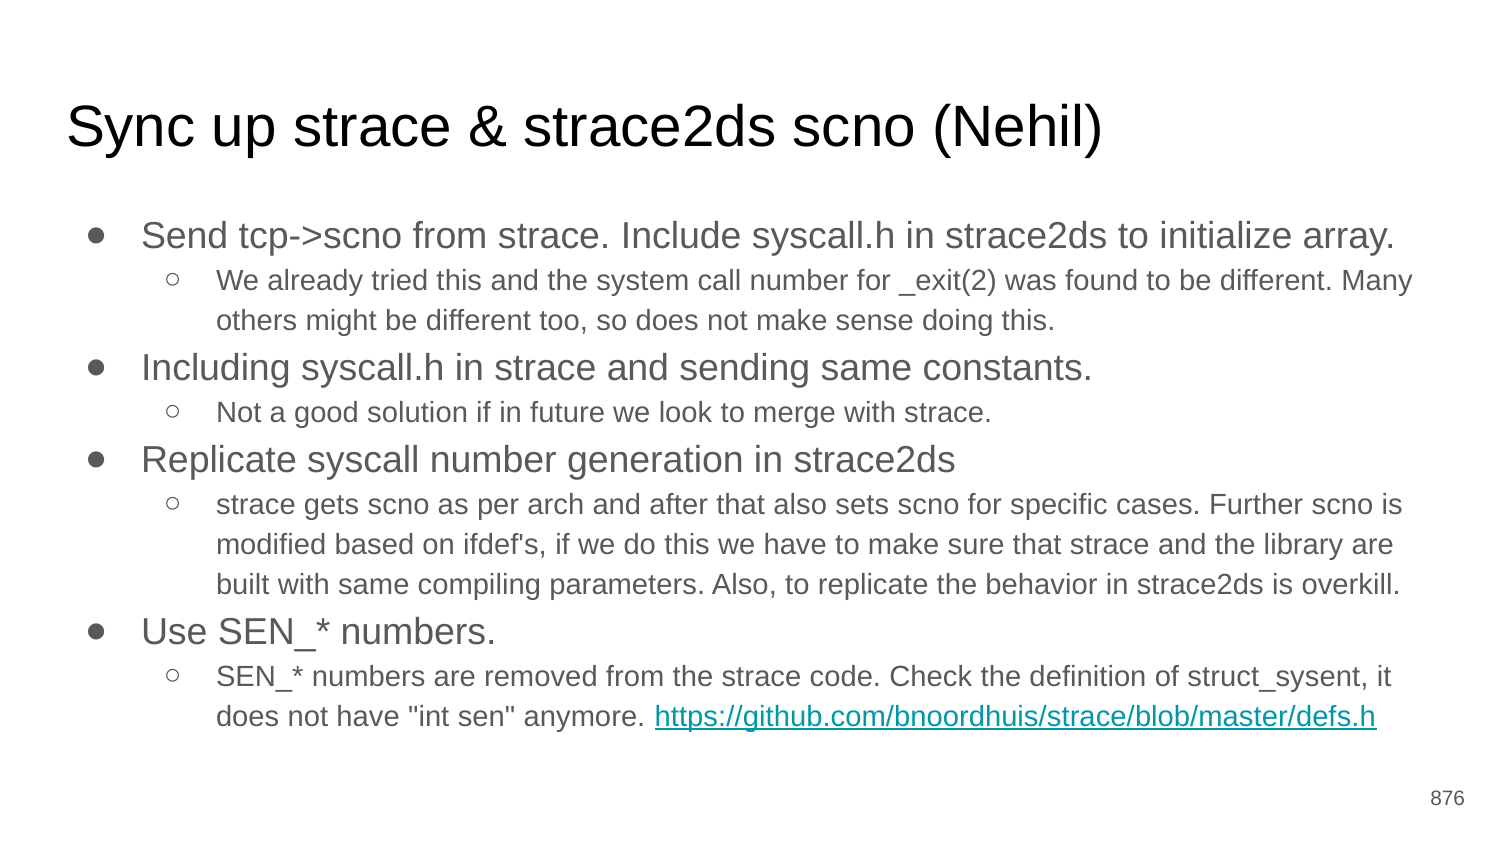

# Sync up strace & strace2ds scno (Nehil)
Send tcp->scno from strace. Include syscall.h in strace2ds to initialize array.
We already tried this and the system call number for _exit(2) was found to be different. Many others might be different too, so does not make sense doing this.
Including syscall.h in strace and sending same constants.
Not a good solution if in future we look to merge with strace.
Replicate syscall number generation in strace2ds
strace gets scno as per arch and after that also sets scno for specific cases. Further scno is modified based on ifdef's, if we do this we have to make sure that strace and the library are built with same compiling parameters. Also, to replicate the behavior in strace2ds is overkill.
Use SEN_* numbers.
SEN_* numbers are removed from the strace code. Check the definition of struct_sysent, it does not have "int sen" anymore. https://github.com/bnoordhuis/strace/blob/master/defs.h

876